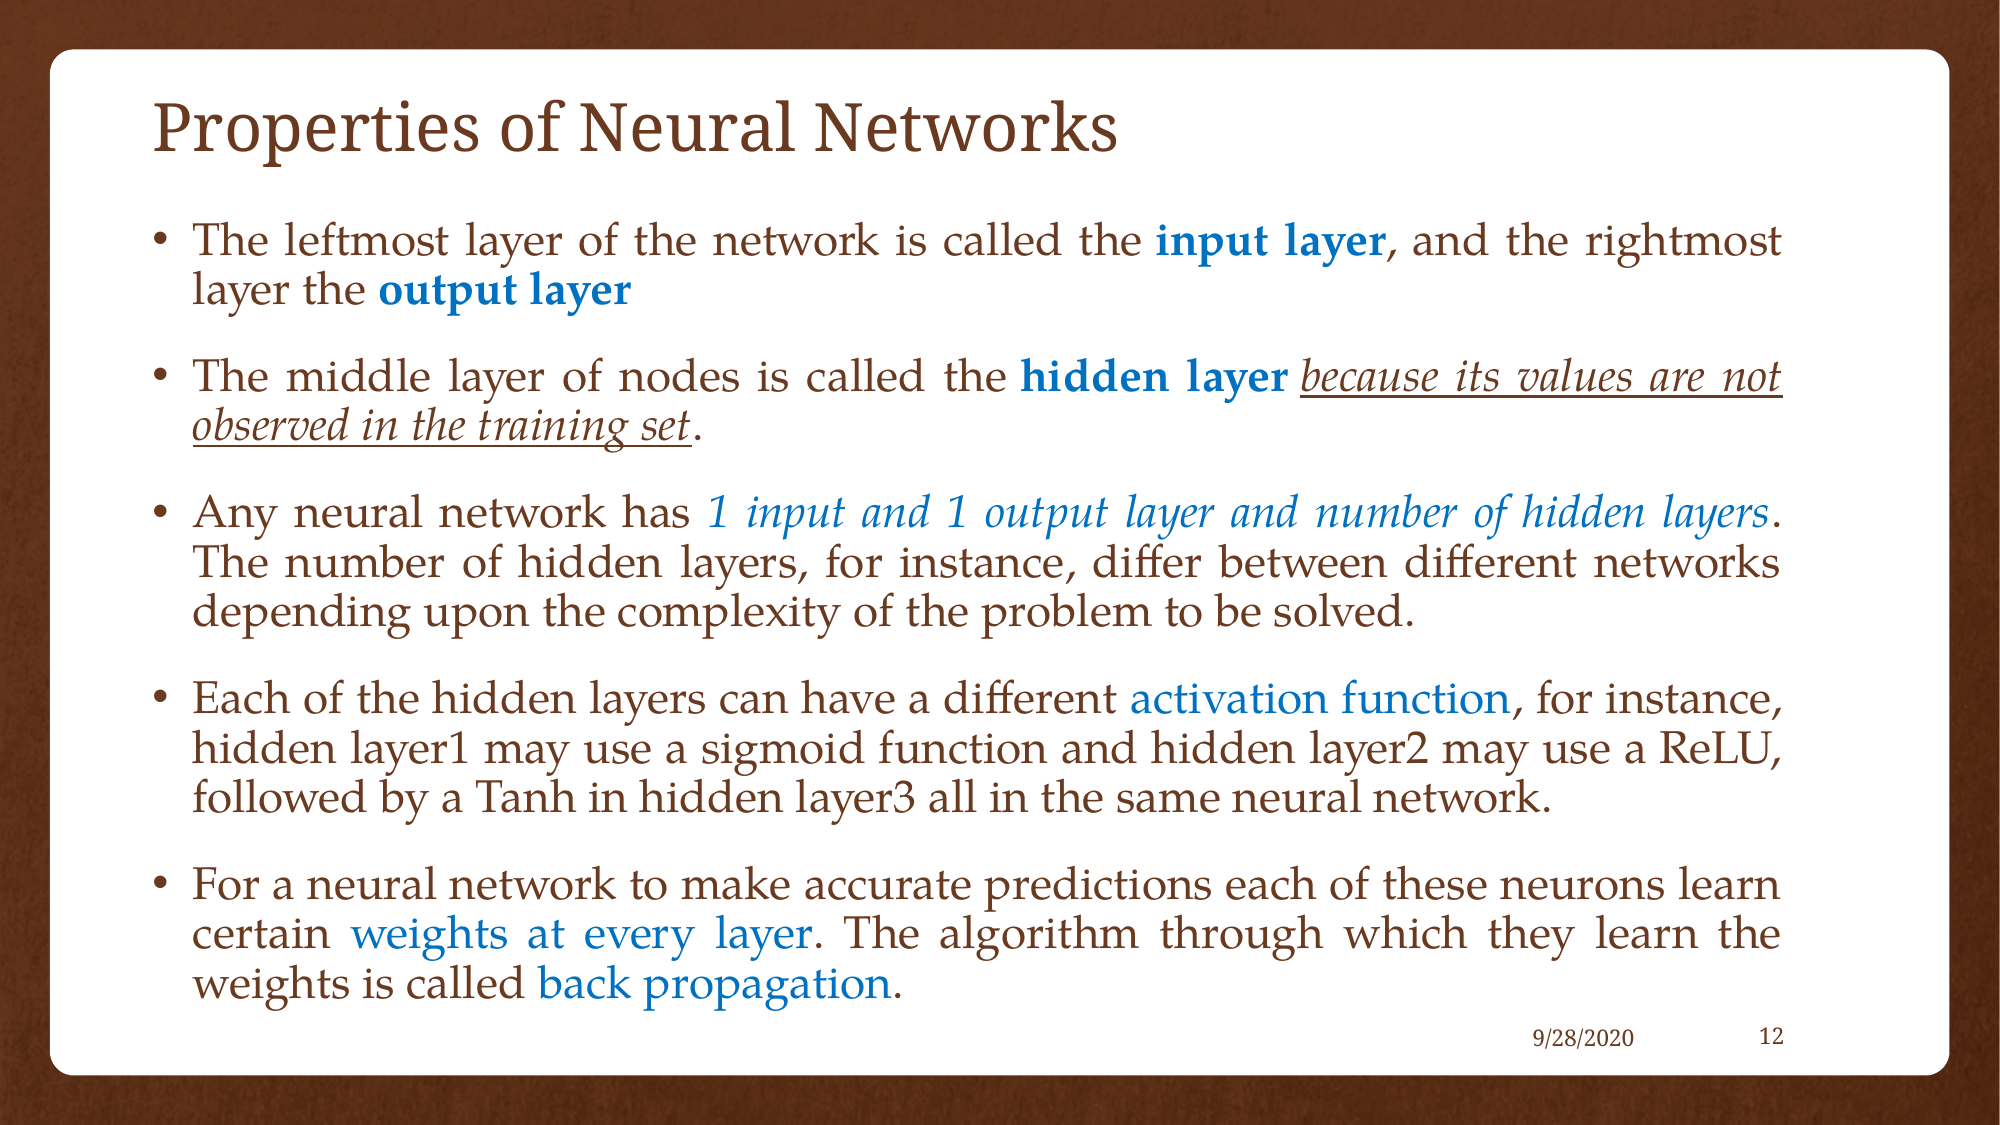

# Properties of Neural Networks
The leftmost layer of the network is called the input layer, and the rightmost layer the output layer
The middle layer of nodes is called the hidden layer because its values are not observed in the training set.
Any neural network has 1 input and 1 output layer and number of hidden layers. The number of hidden layers, for instance, differ between different networks depending upon the complexity of the problem to be solved.
Each of the hidden layers can have a different activation function, for instance, hidden layer1 may use a sigmoid function and hidden layer2 may use a ReLU, followed by a Tanh in hidden layer3 all in the same neural network.
For a neural network to make accurate predictions each of these neurons learn certain weights at every layer. The algorithm through which they learn the weights is called back propagation.
9/28/2020
12